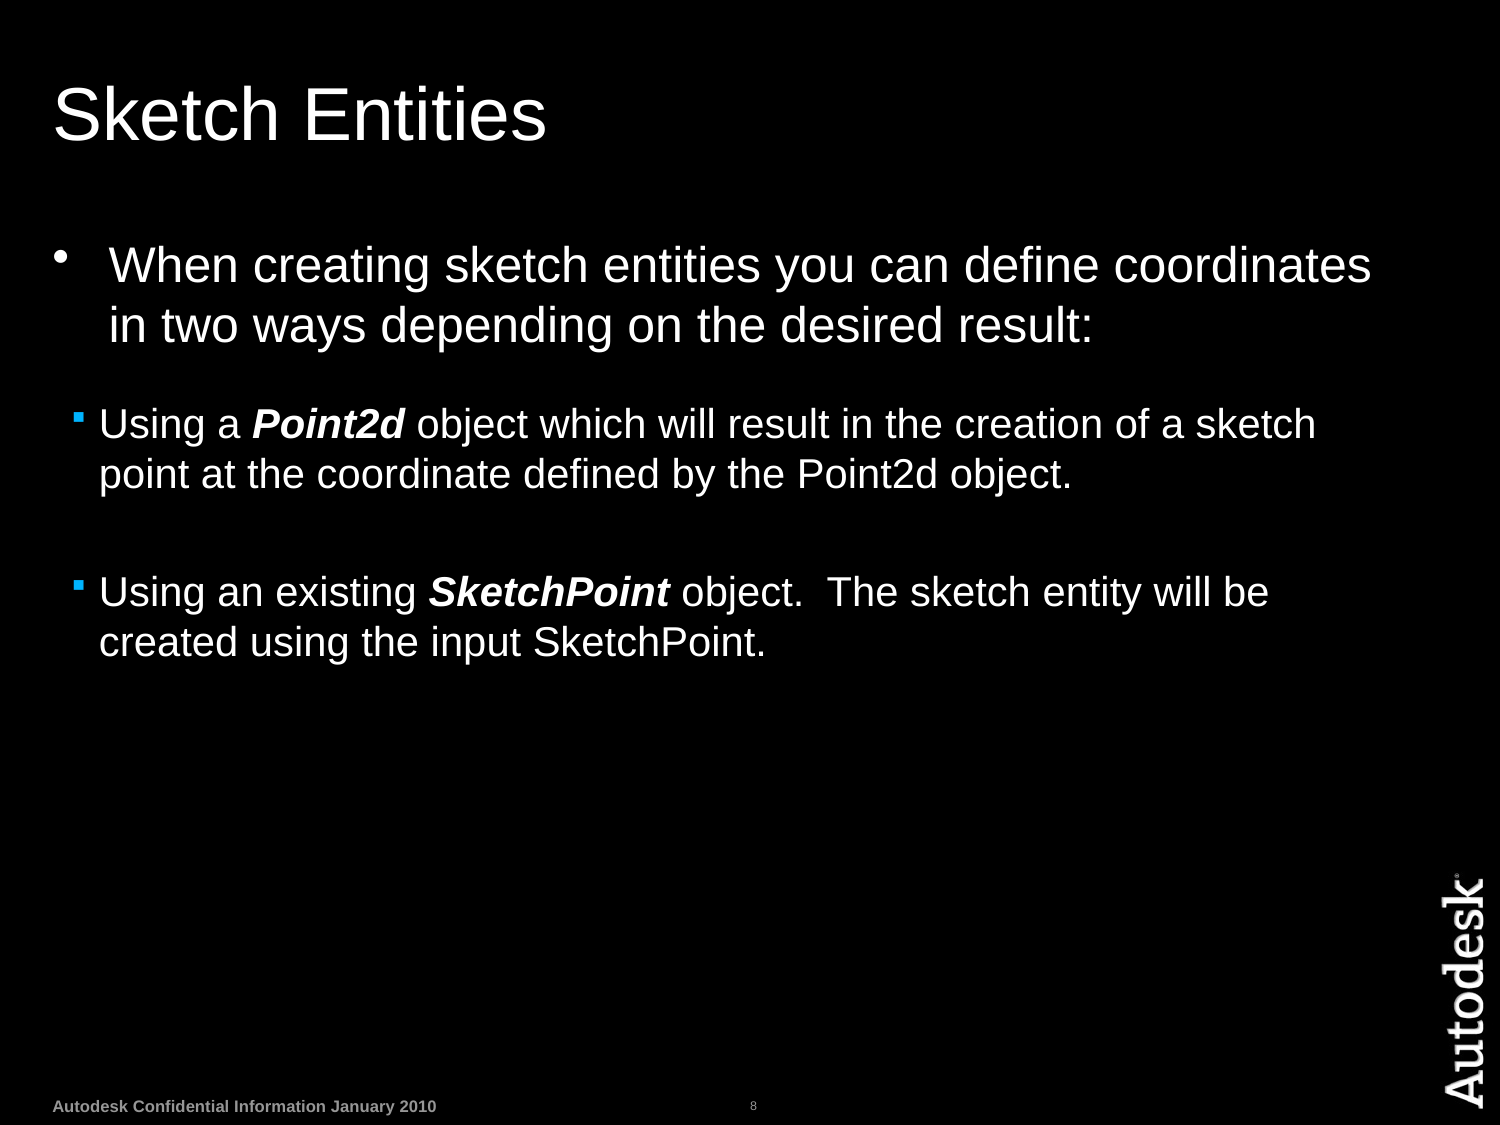

# Sketch Entities
When creating sketch entities you can define coordinates in two ways depending on the desired result:

Using a Point2d object which will result in the creation of a sketch point at the coordinate defined by the Point2d object.

Using an existing SketchPoint object.  The sketch entity will be created using the input SketchPoint.